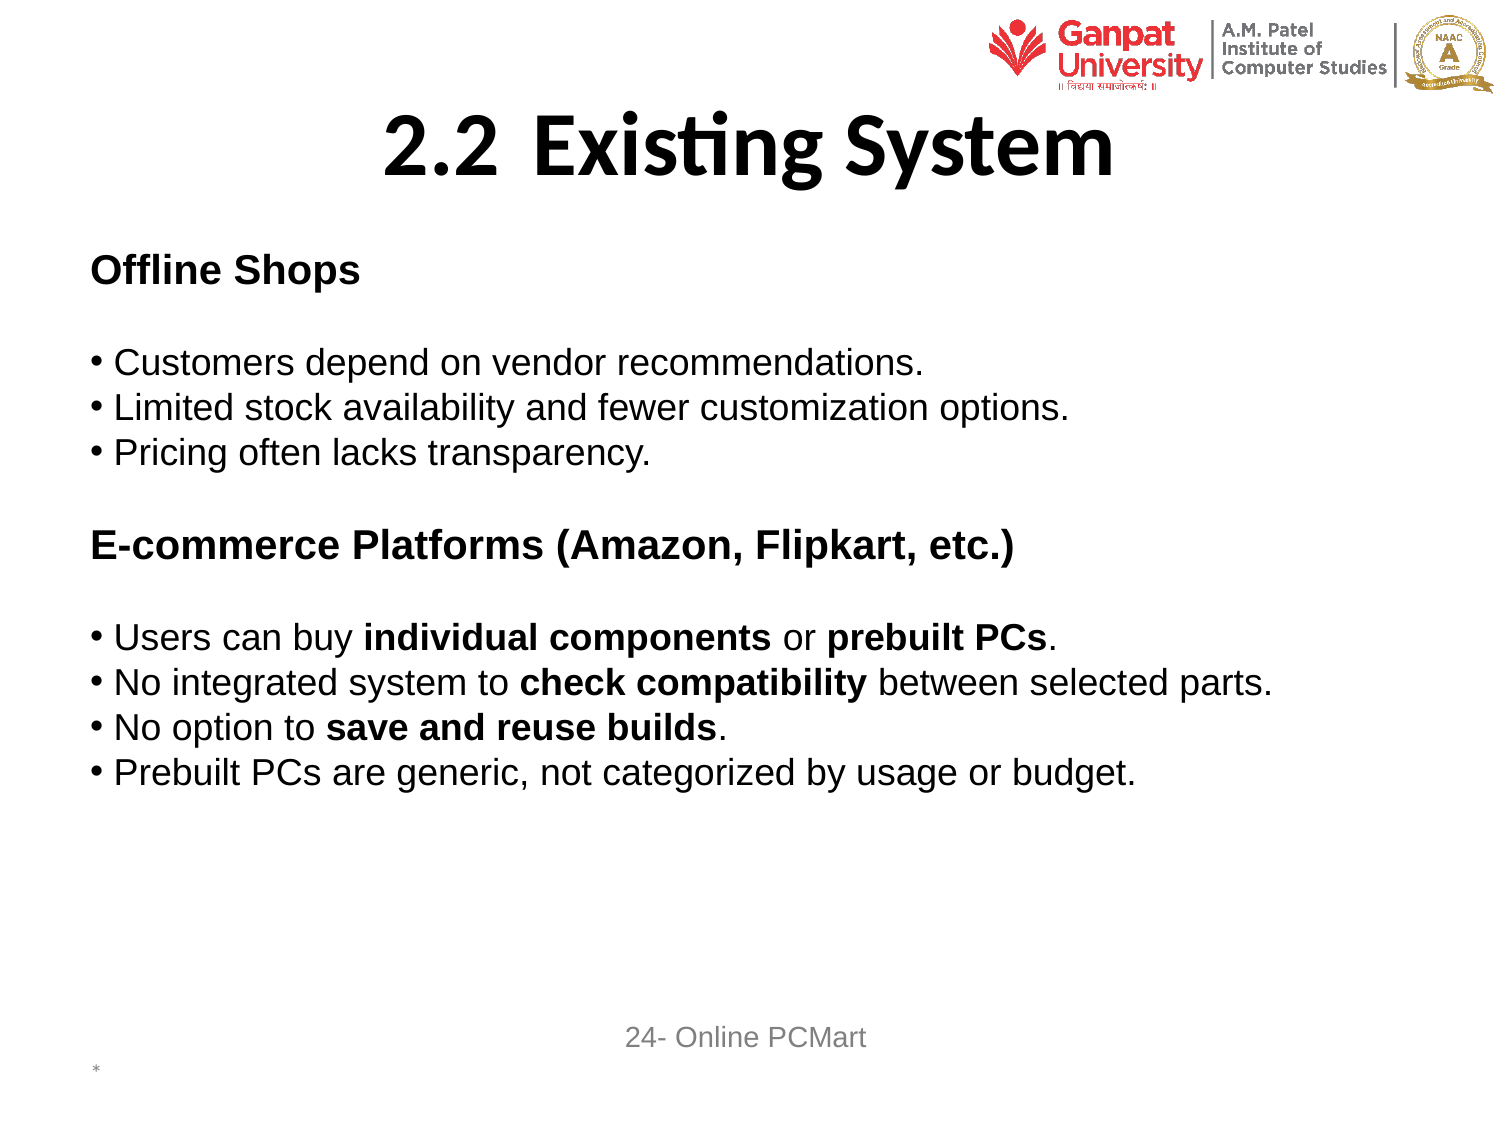

# 2.2	Existing System
Offline Shops

 Customers depend on vendor recommendations.
 Limited stock availability and fewer customization options.
 Pricing often lacks transparency.

E-commerce Platforms (Amazon, Flipkart, etc.)

 Users can buy individual components or prebuilt PCs.
 No integrated system to check compatibility between selected parts.
 No option to save and reuse builds.
 Prebuilt PCs are generic, not categorized by usage or budget.

24- Online PCMart
*